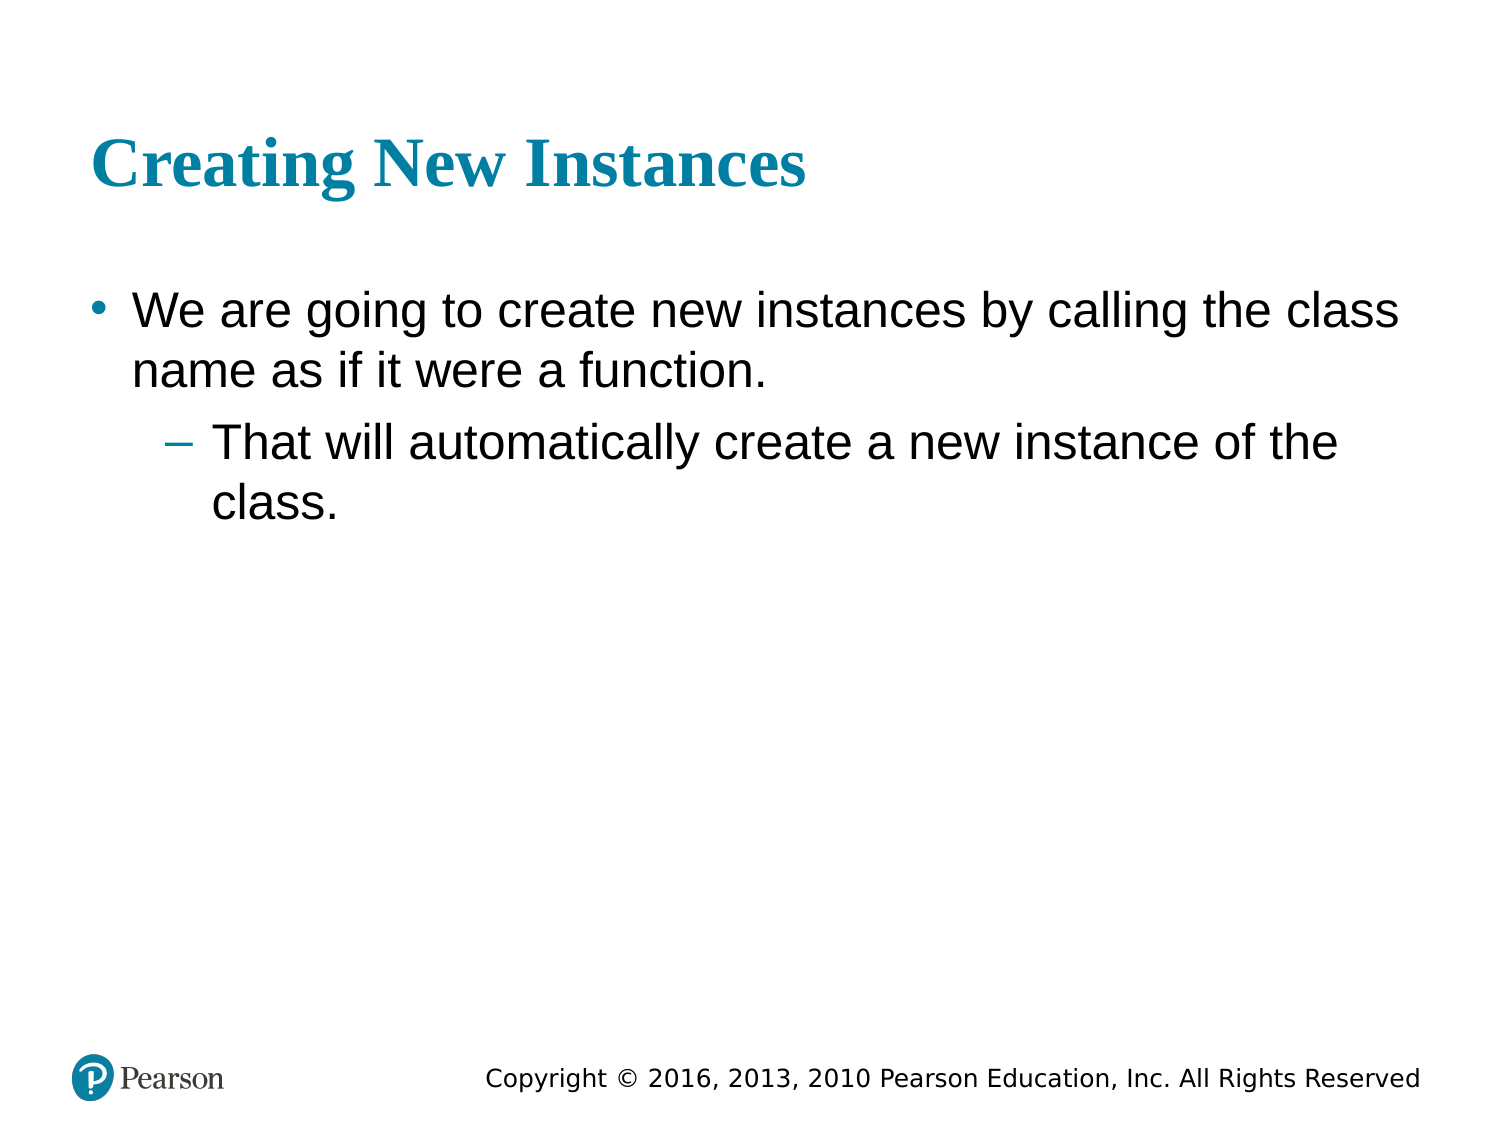

# Creating New Instances
We are going to create new instances by calling the class name as if it were a function.
That will automatically create a new instance of the class.